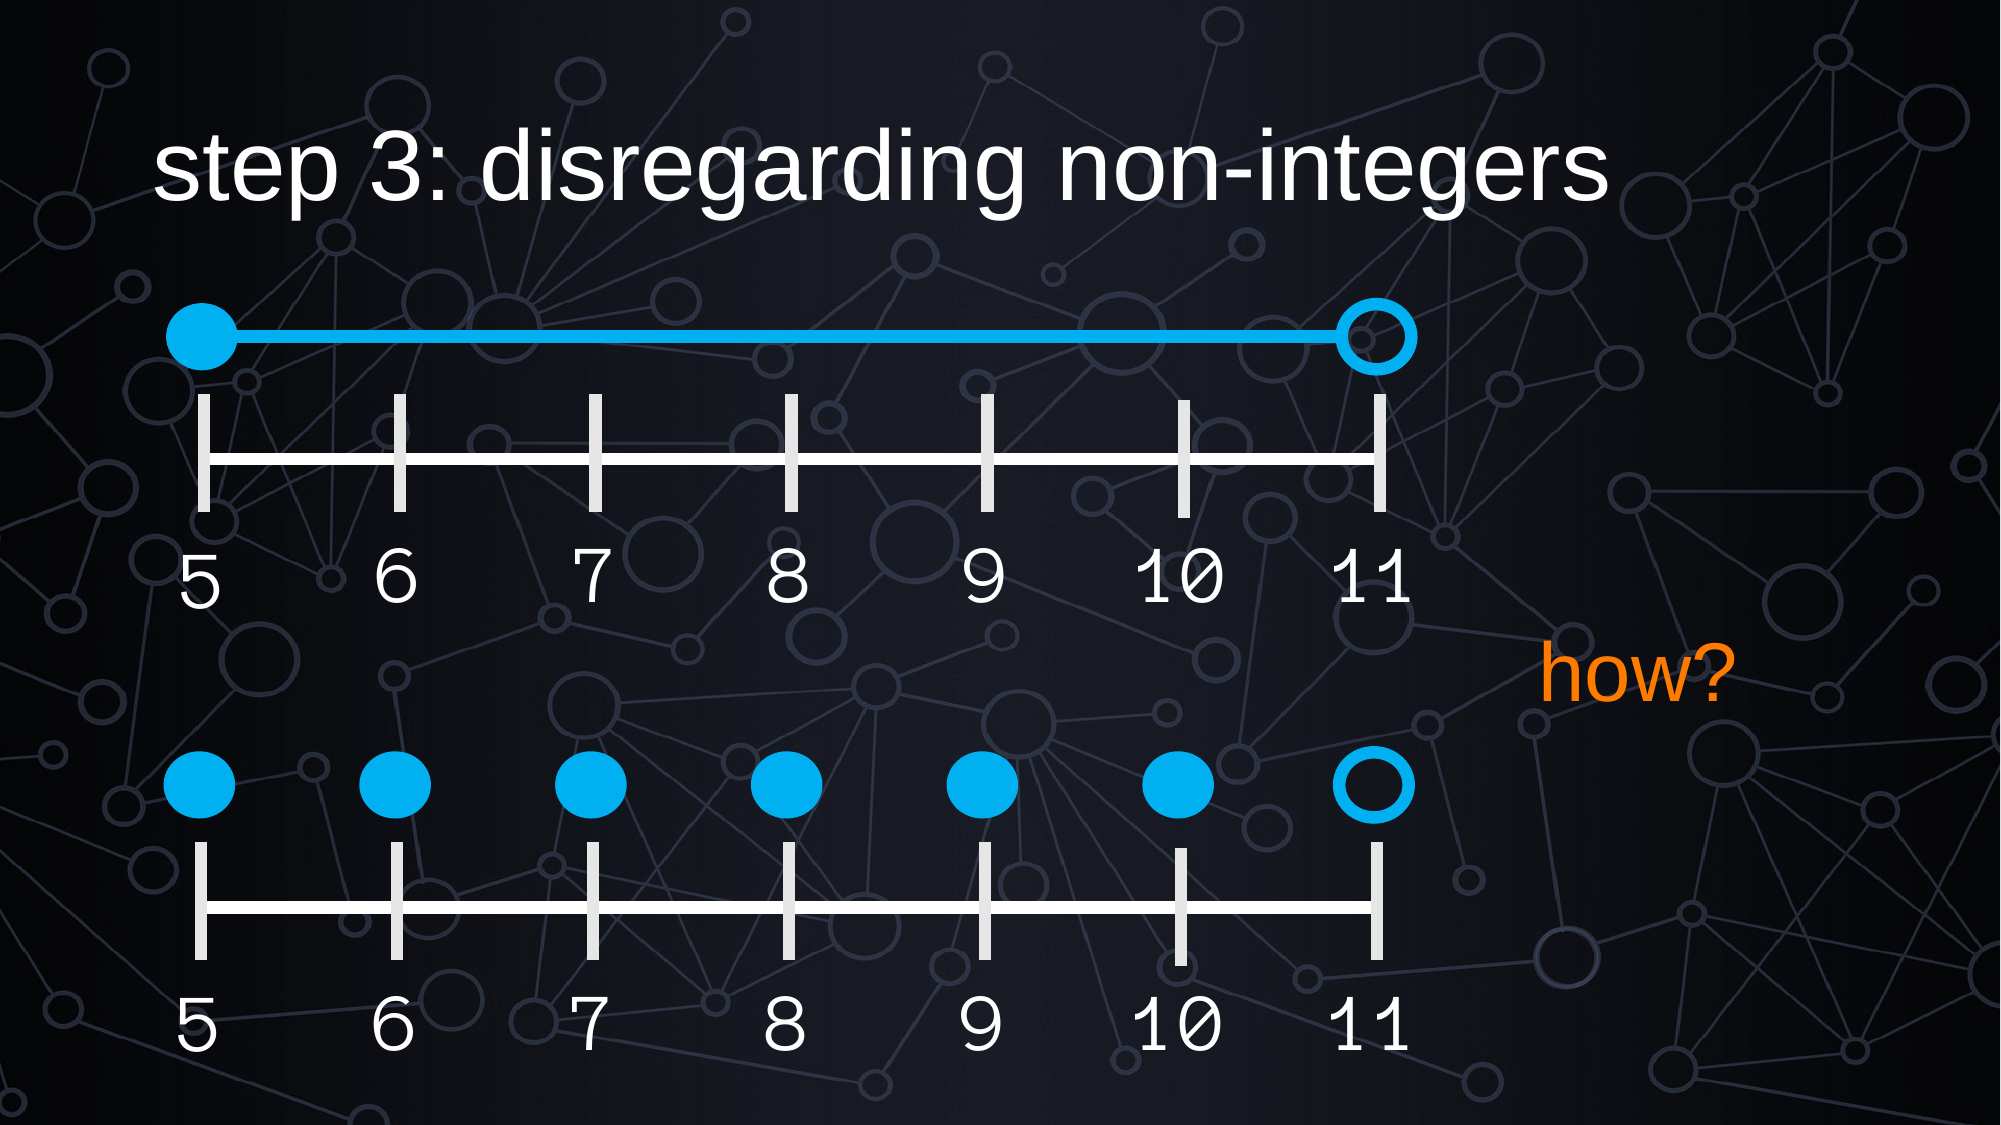

# step 3: disregarding non-integers

6
7
8
9
10
11
5
how?

6
7
8
9
10
11
5